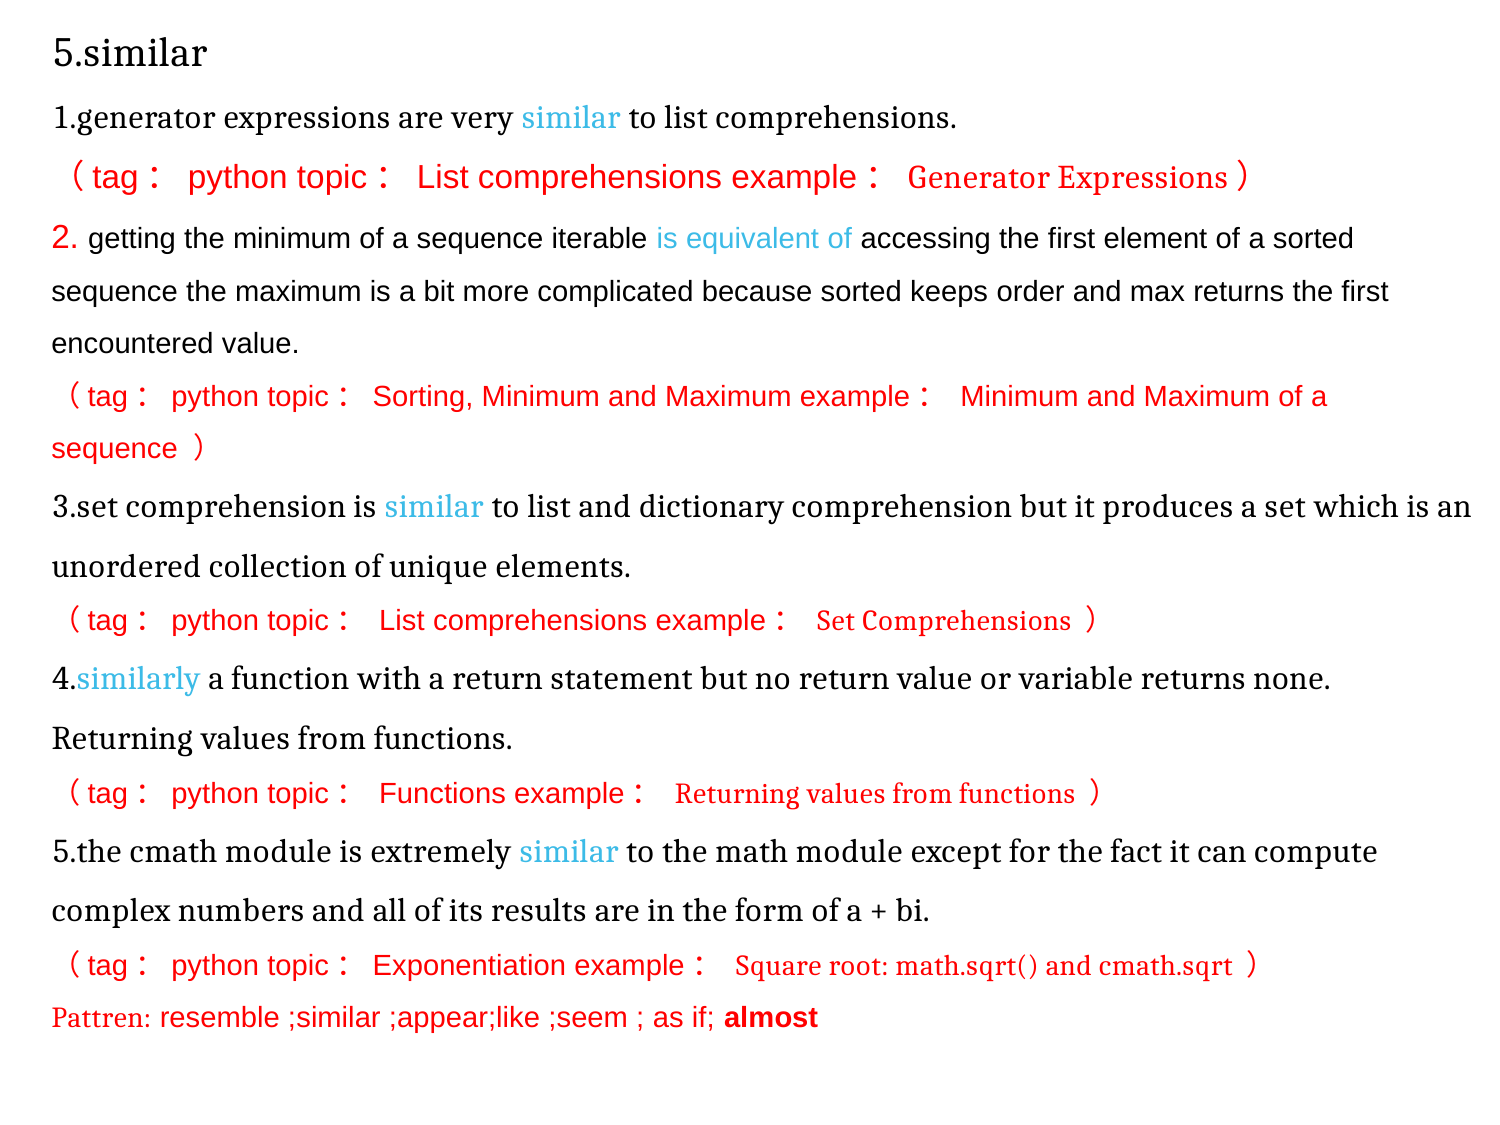

5.similar
1.generator expressions are very similar to list comprehensions.
（tag：python topic：List comprehensions example：Generator Expressions）
2. getting the minimum of a sequence iterable is equivalent of accessing the first element of a sorted sequence the maximum is a bit more complicated because sorted keeps order and max returns the first encountered value.
（tag：python topic：Sorting, Minimum and Maximum example： Minimum and Maximum of a sequence ）
3.set comprehension is similar to list and dictionary comprehension but it produces a set which is an unordered collection of unique elements.
（tag：python topic： List comprehensions example： Set Comprehensions ）
4.similarly a function with a return statement but no return value or variable returns none. Returning values from functions.
（tag：python topic： Functions example： Returning values from functions ）
5.the cmath module is extremely similar to the math module except for the fact it can compute complex numbers and all of its results are in the form of a + bi.
（tag：python topic：Exponentiation example： Square root: math.sqrt() and cmath.sqrt ）
Pattren: resemble ;similar ;appear;like ;seem ; as if; almost